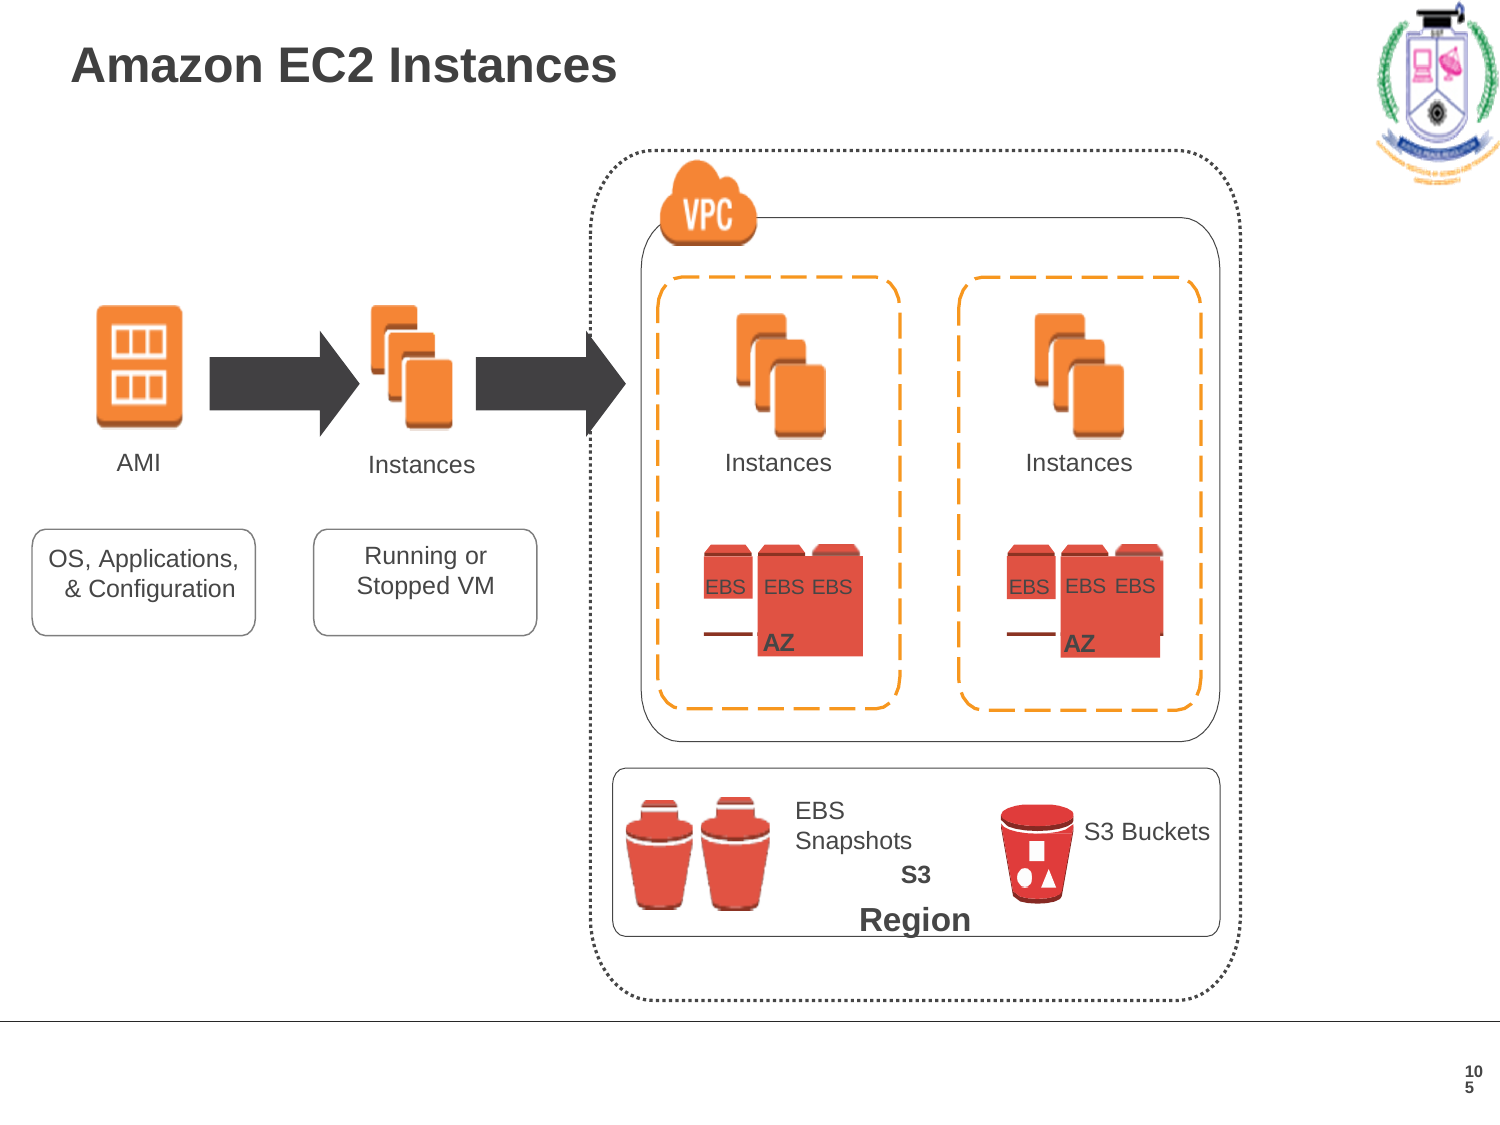

# Amazon EC2 Instances

AMI
Instances
Instances
Instances

Running or  Stopped VM
OS, Applications,  & Configuration

EBS EBS

AZ
EBS
EBS EBS

AZ
EBS
EBS
Snapshots
S3
Region

S3 Buckets
105